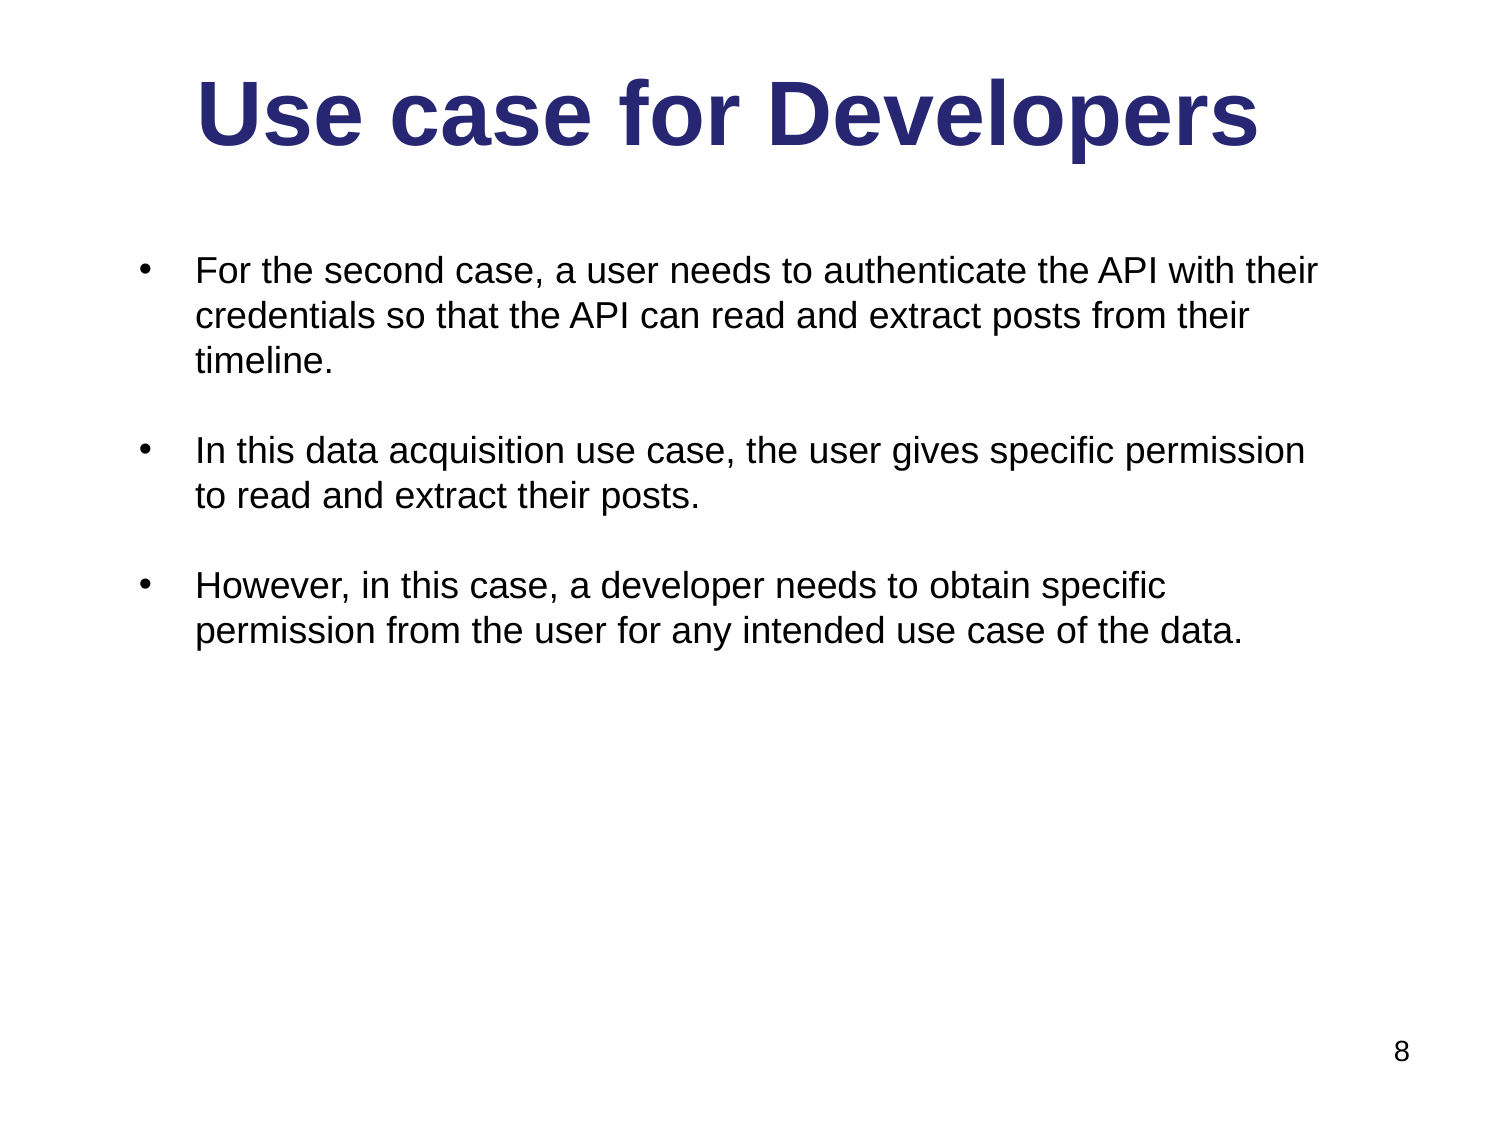

# Use case for Developers

For the second case, a user needs to authenticate the API with their credentials so that the API can read and extract posts from their timeline.

In this data acquisition use case, the user gives specific permission to read and extract their posts.

However, in this case, a developer needs to obtain specific permission from the user for any intended use case of the data.

8